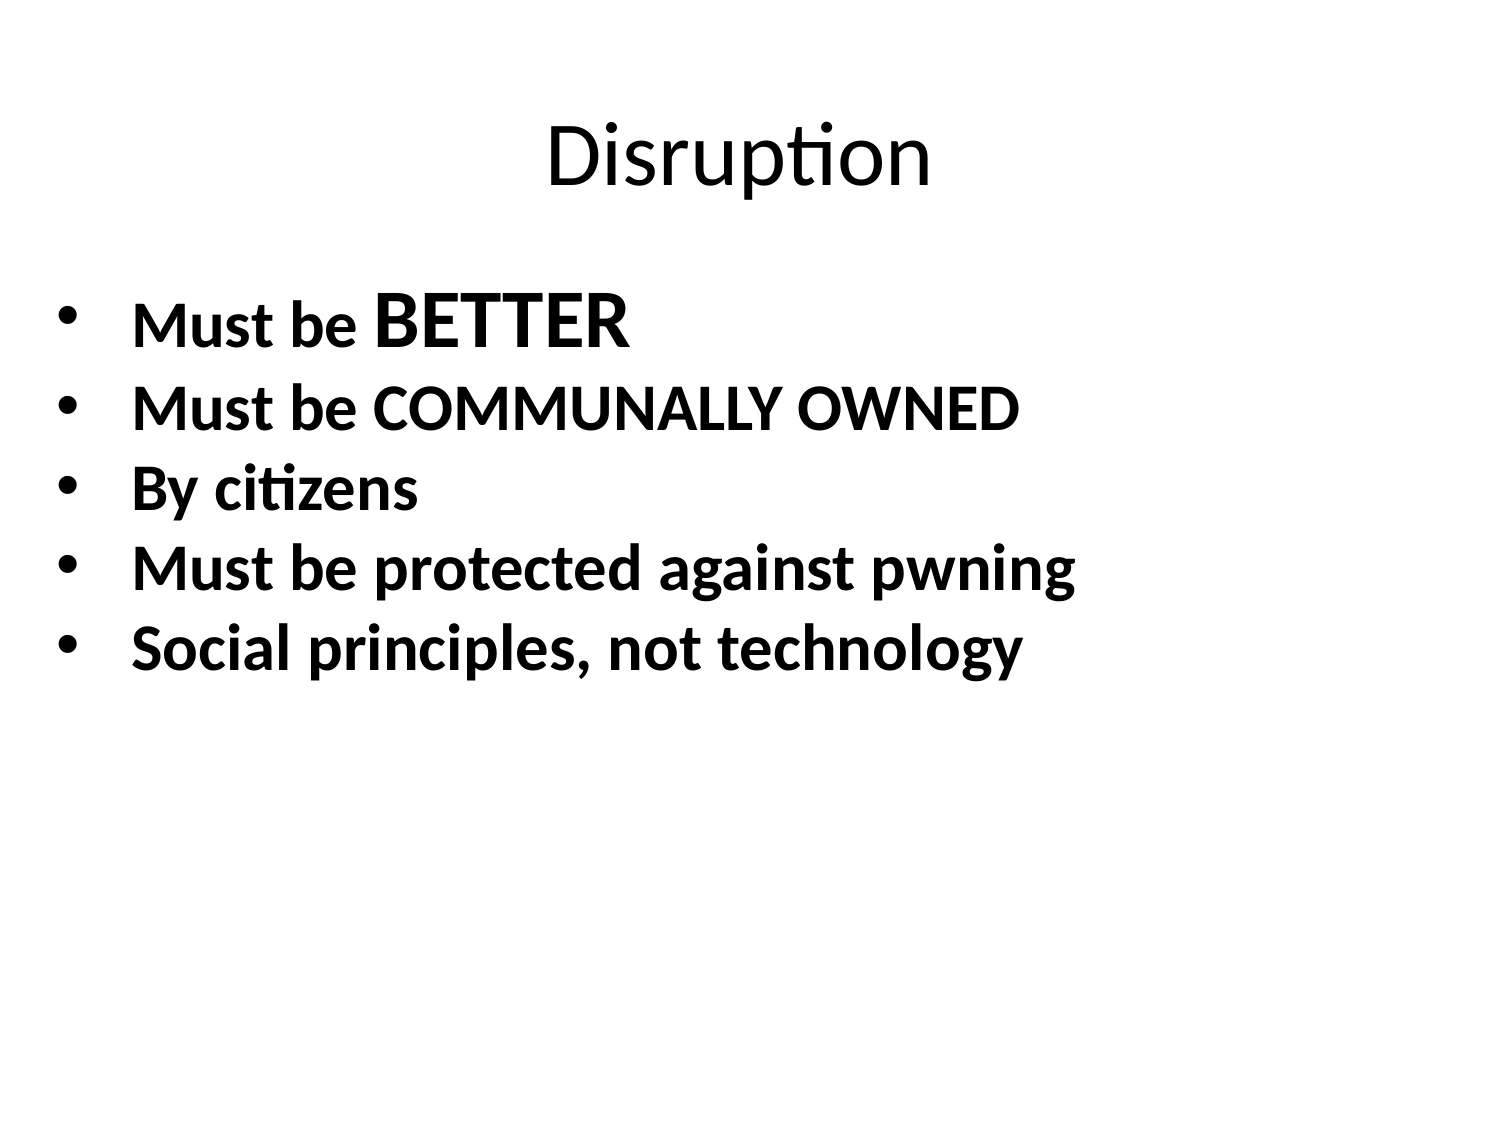

# Disruption
Must be BETTER
Must be COMMUNALLY OWNED
By citizens
Must be protected against pwning
Social principles, not technology